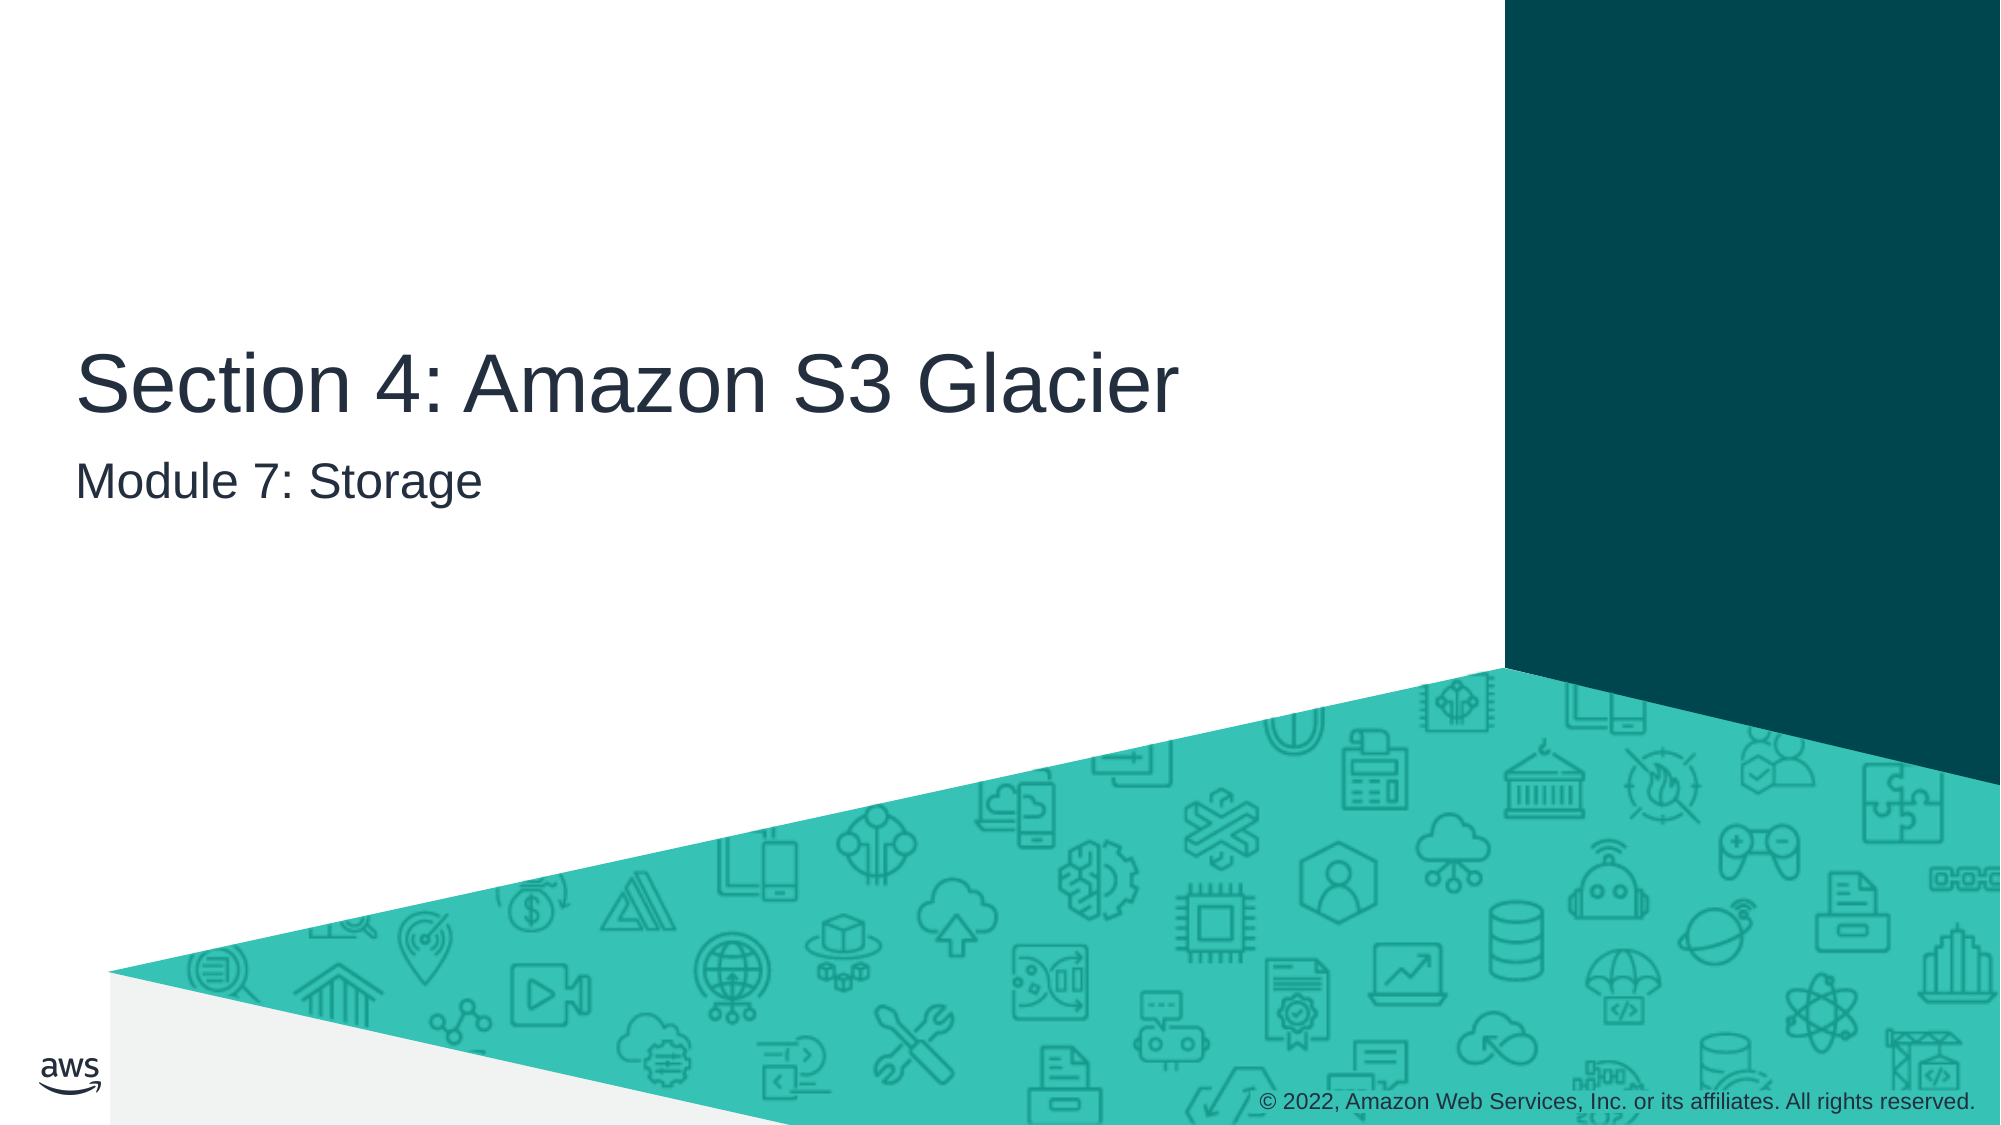

# Section 4: Amazon S3 Glacier
Module 7: Storage